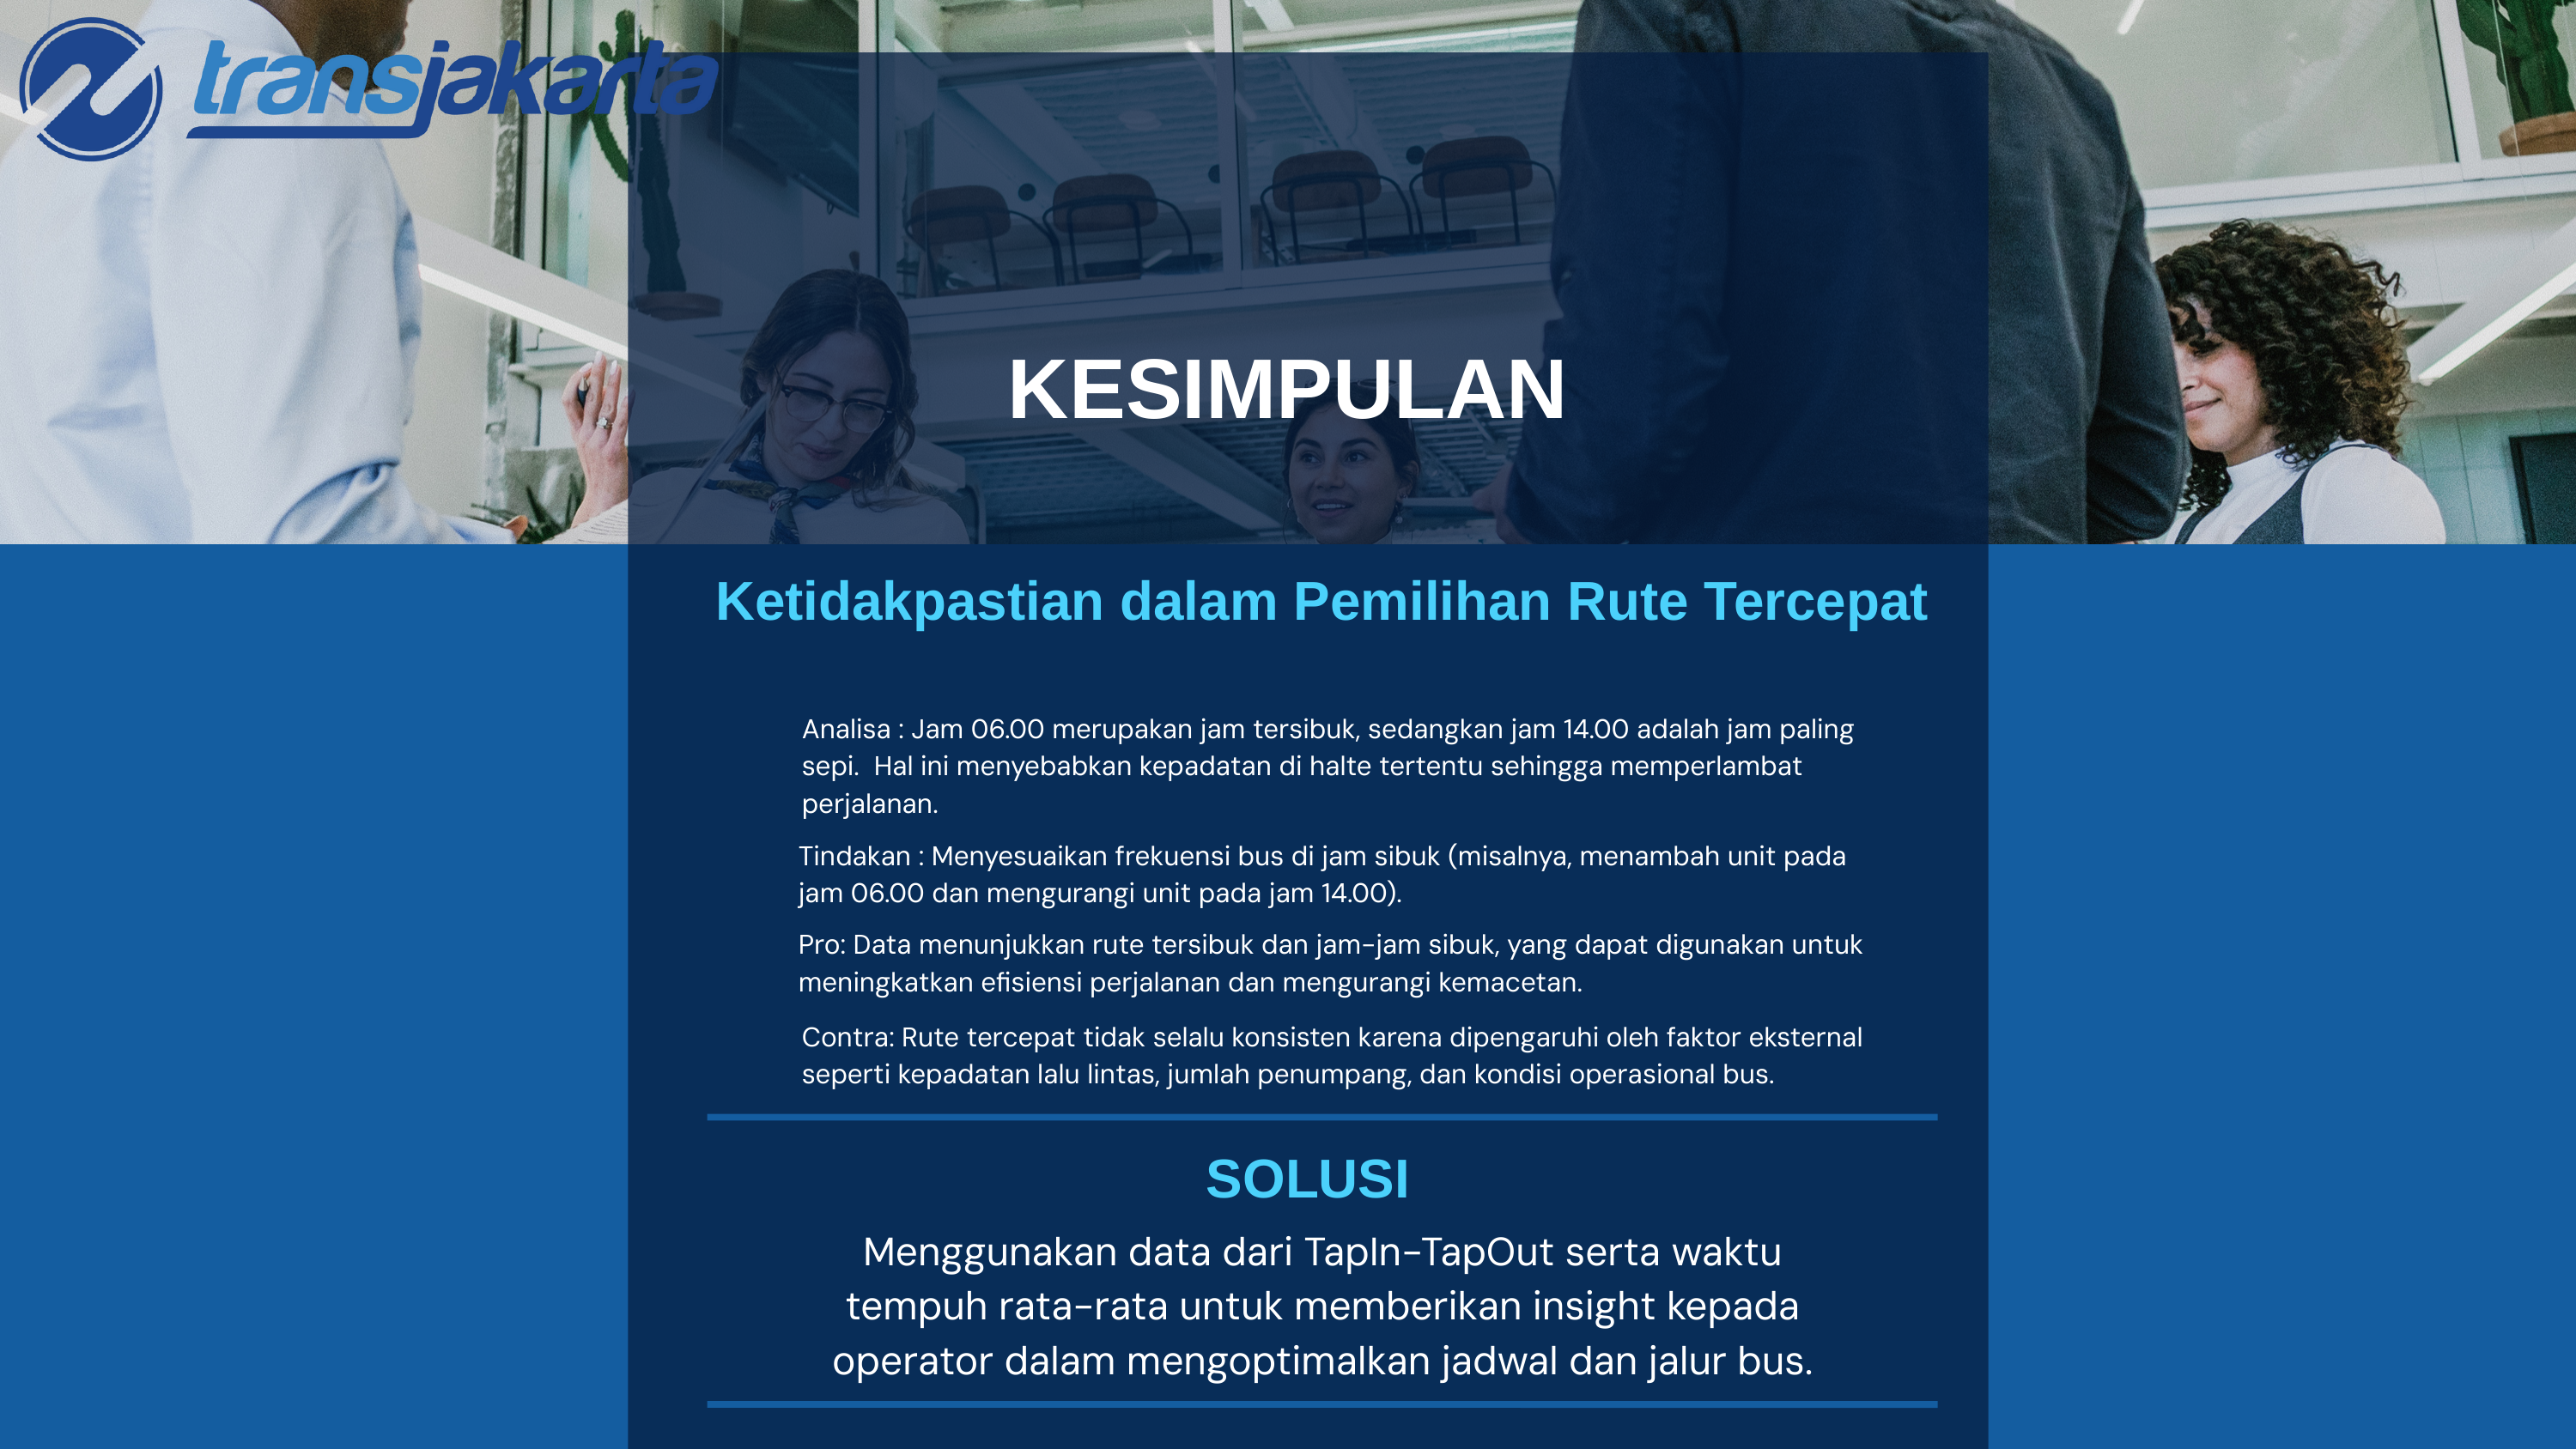

KESIMPULAN
Ketidakpastian dalam Pemilihan Rute Tercepat
Analisa : Jam 06.00 merupakan jam tersibuk, sedangkan jam 14.00 adalah jam paling sepi.  Hal ini menyebabkan kepadatan di halte tertentu sehingga memperlambat perjalanan.
Tindakan : Menyesuaikan frekuensi bus di jam sibuk (misalnya, menambah unit pada jam 06.00 dan mengurangi unit pada jam 14.00).
Pro: Data menunjukkan rute tersibuk dan jam-jam sibuk, yang dapat digunakan untuk meningkatkan efisiensi perjalanan dan mengurangi kemacetan.
Contra: Rute tercepat tidak selalu konsisten karena dipengaruhi oleh faktor eksternal seperti kepadatan lalu lintas, jumlah penumpang, dan kondisi operasional bus.

SOLUSI
Menggunakan data dari TapIn-TapOut serta waktu tempuh rata-rata untuk memberikan insight kepada operator dalam mengoptimalkan jadwal dan jalur bus.